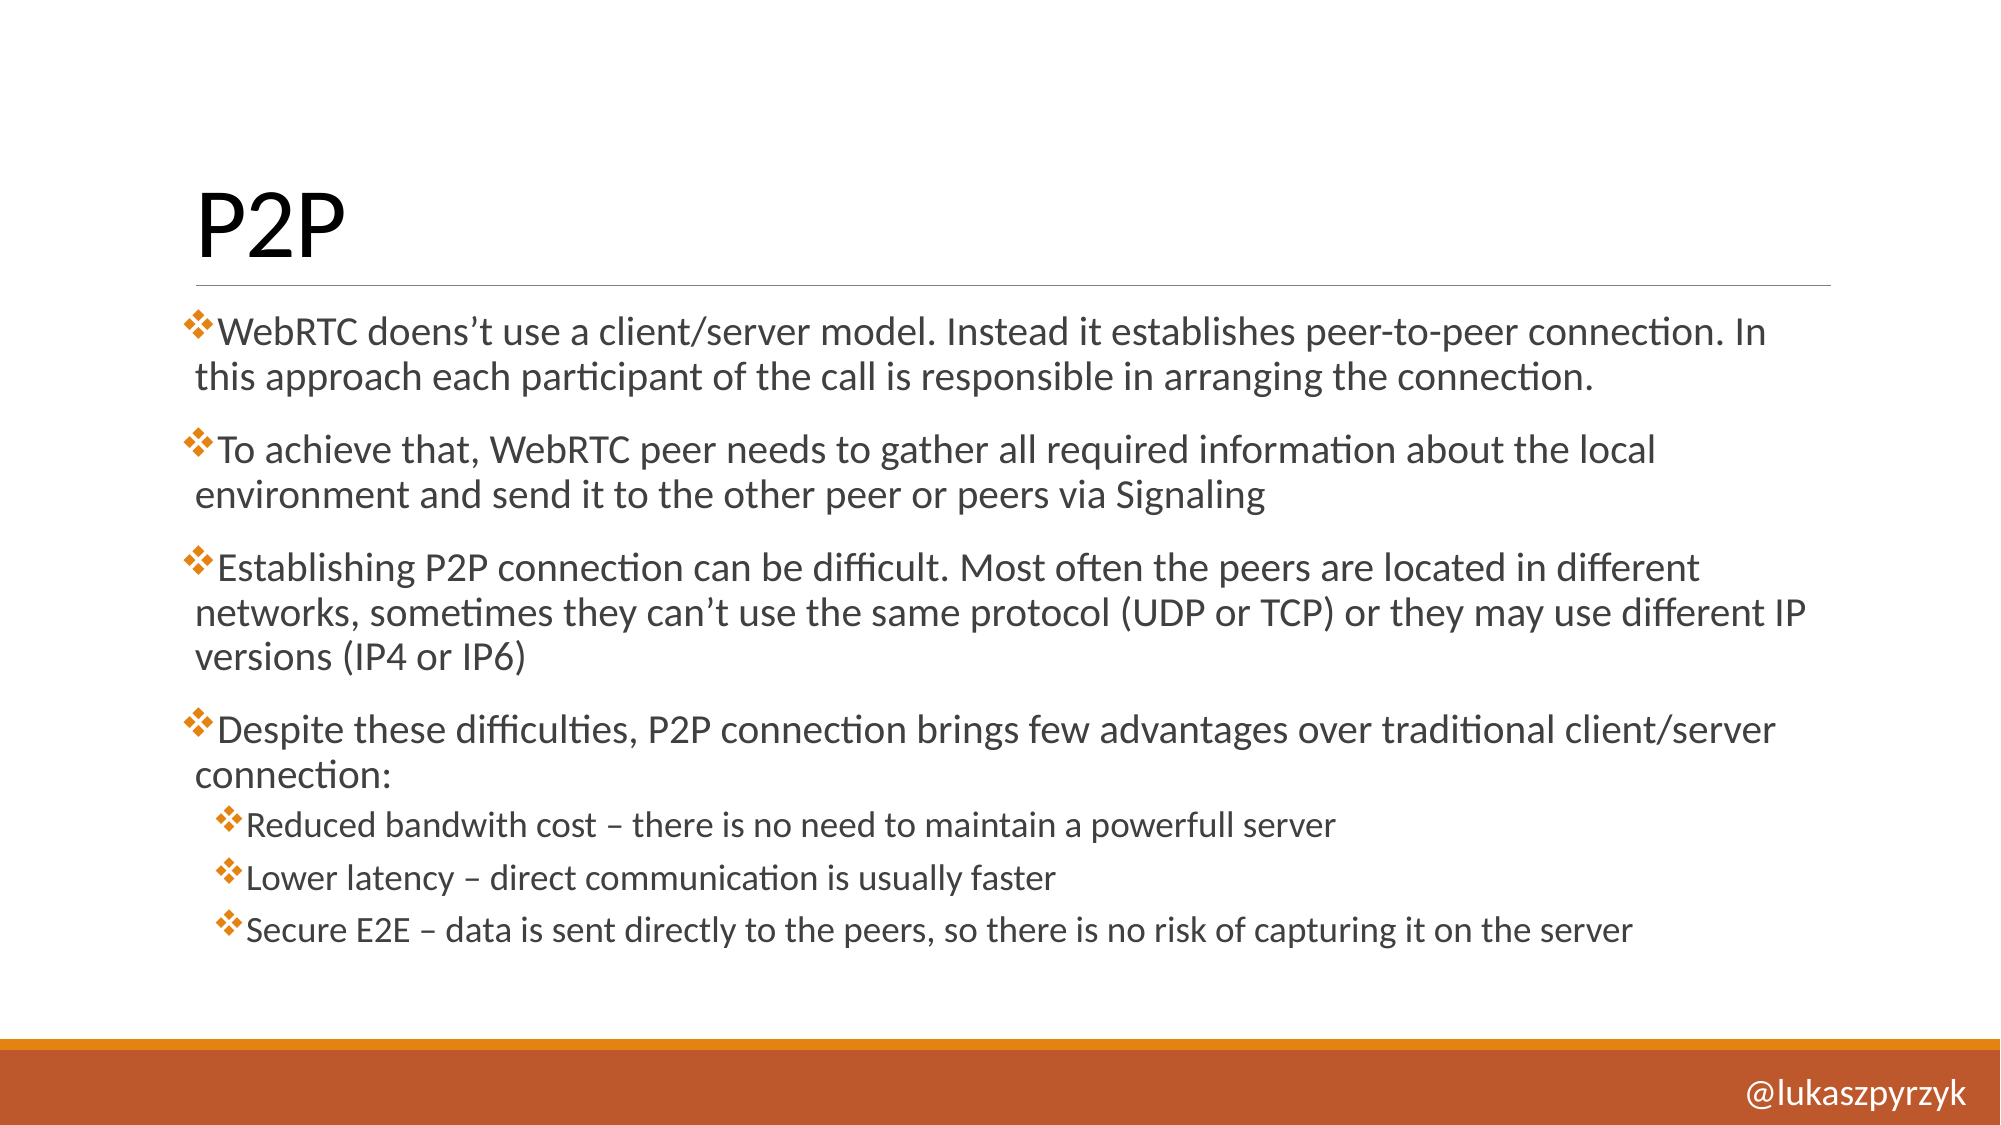

# P2P
WebRTC doens’t use a client/server model. Instead it establishes peer-to-peer connection. In this approach each participant of the call is responsible in arranging the connection.
To achieve that, WebRTC peer needs to gather all required information about the local environment and send it to the other peer or peers via Signaling
Establishing P2P connection can be difficult. Most often the peers are located in different networks, sometimes they can’t use the same protocol (UDP or TCP) or they may use different IP versions (IP4 or IP6)
Despite these difficulties, P2P connection brings few advantages over traditional client/server connection:
Reduced bandwith cost – there is no need to maintain a powerfull server
Lower latency – direct communication is usually faster
Secure E2E – data is sent directly to the peers, so there is no risk of capturing it on the server

@lukaszpyrzyk